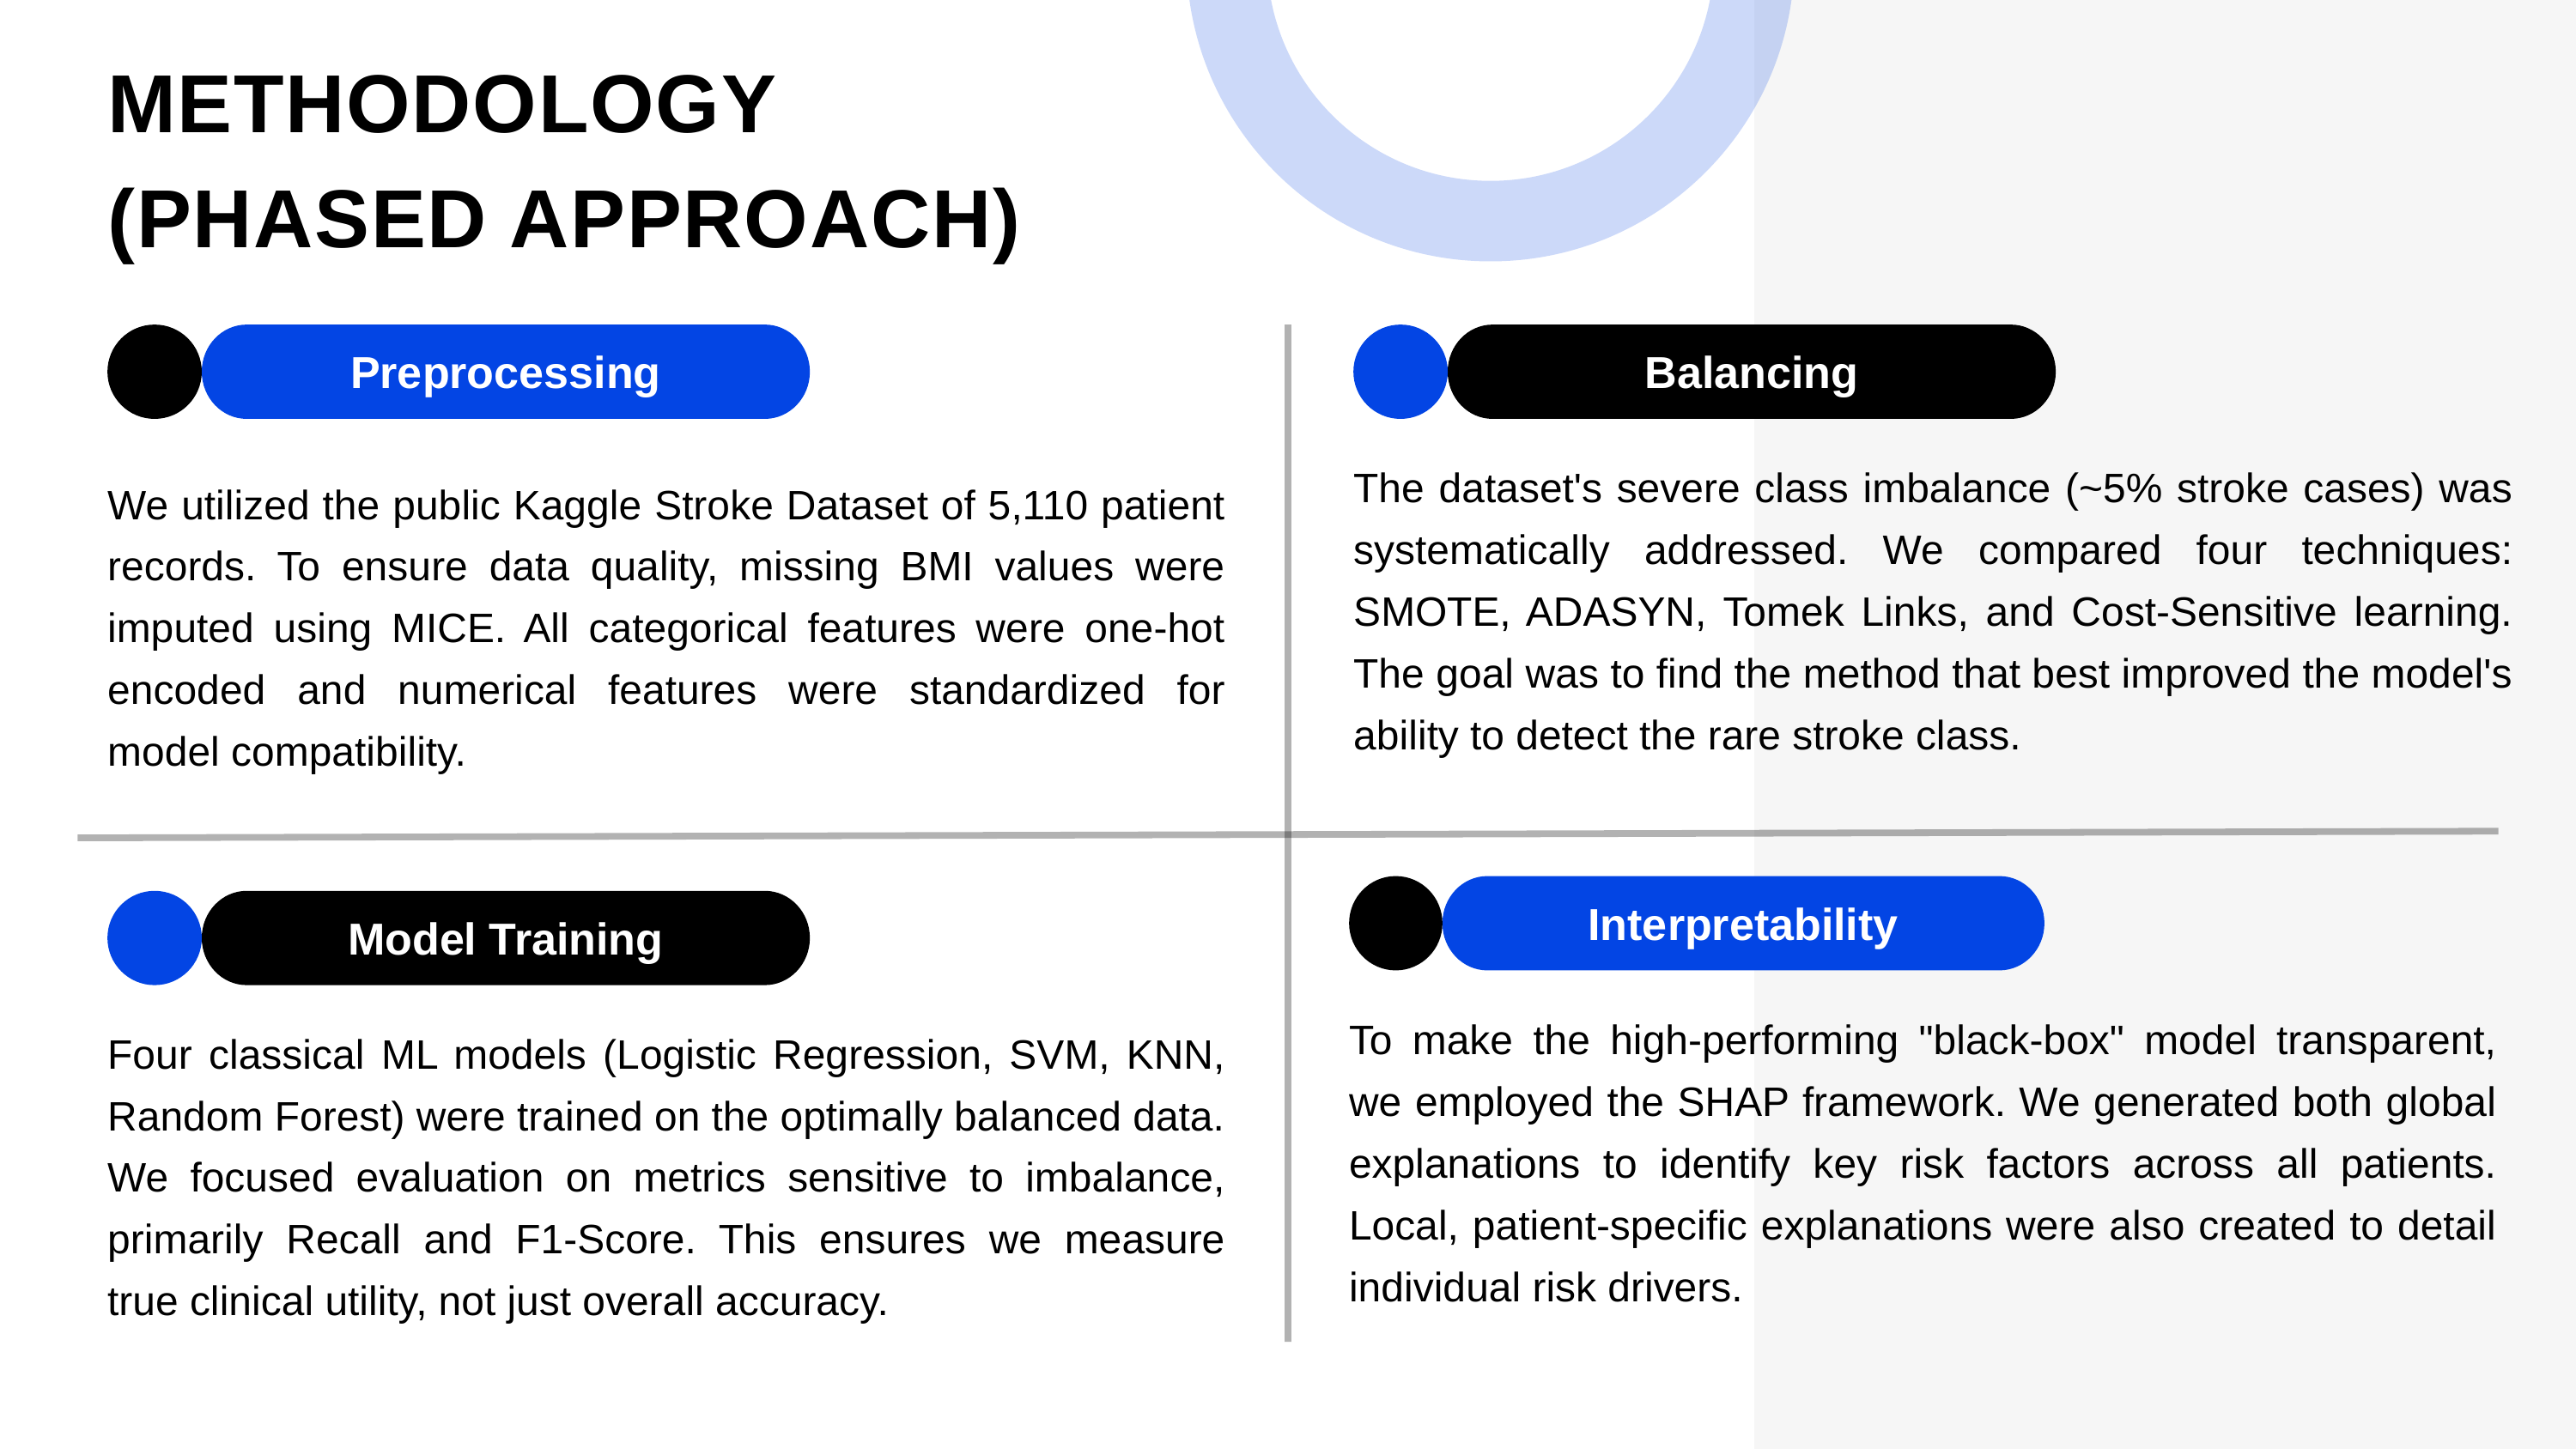

METHODOLOGY
(PHASED APPROACH)

Preprocessing

Balancing
The dataset's severe class imbalance (~5% stroke cases) was systematically addressed. We compared four techniques: SMOTE, ADASYN, Tomek Links, and Cost-Sensitive learning. The goal was to find the method that best improved the model's ability to detect the rare stroke class.
We utilized the public Kaggle Stroke Dataset of 5,110 patient records. To ensure data quality, missing BMI values were imputed using MICE. All categorical features were one-hot encoded and numerical features were standardized for model compatibility.

Interpretability

Model Training
To make the high-performing "black-box" model transparent, we employed the SHAP framework. We generated both global explanations to identify key risk factors across all patients. Local, patient-specific explanations were also created to detail individual risk drivers.
Four classical ML models (Logistic Regression, SVM, KNN, Random Forest) were trained on the optimally balanced data. We focused evaluation on metrics sensitive to imbalance, primarily Recall and F1-Score. This ensures we measure true clinical utility, not just overall accuracy.